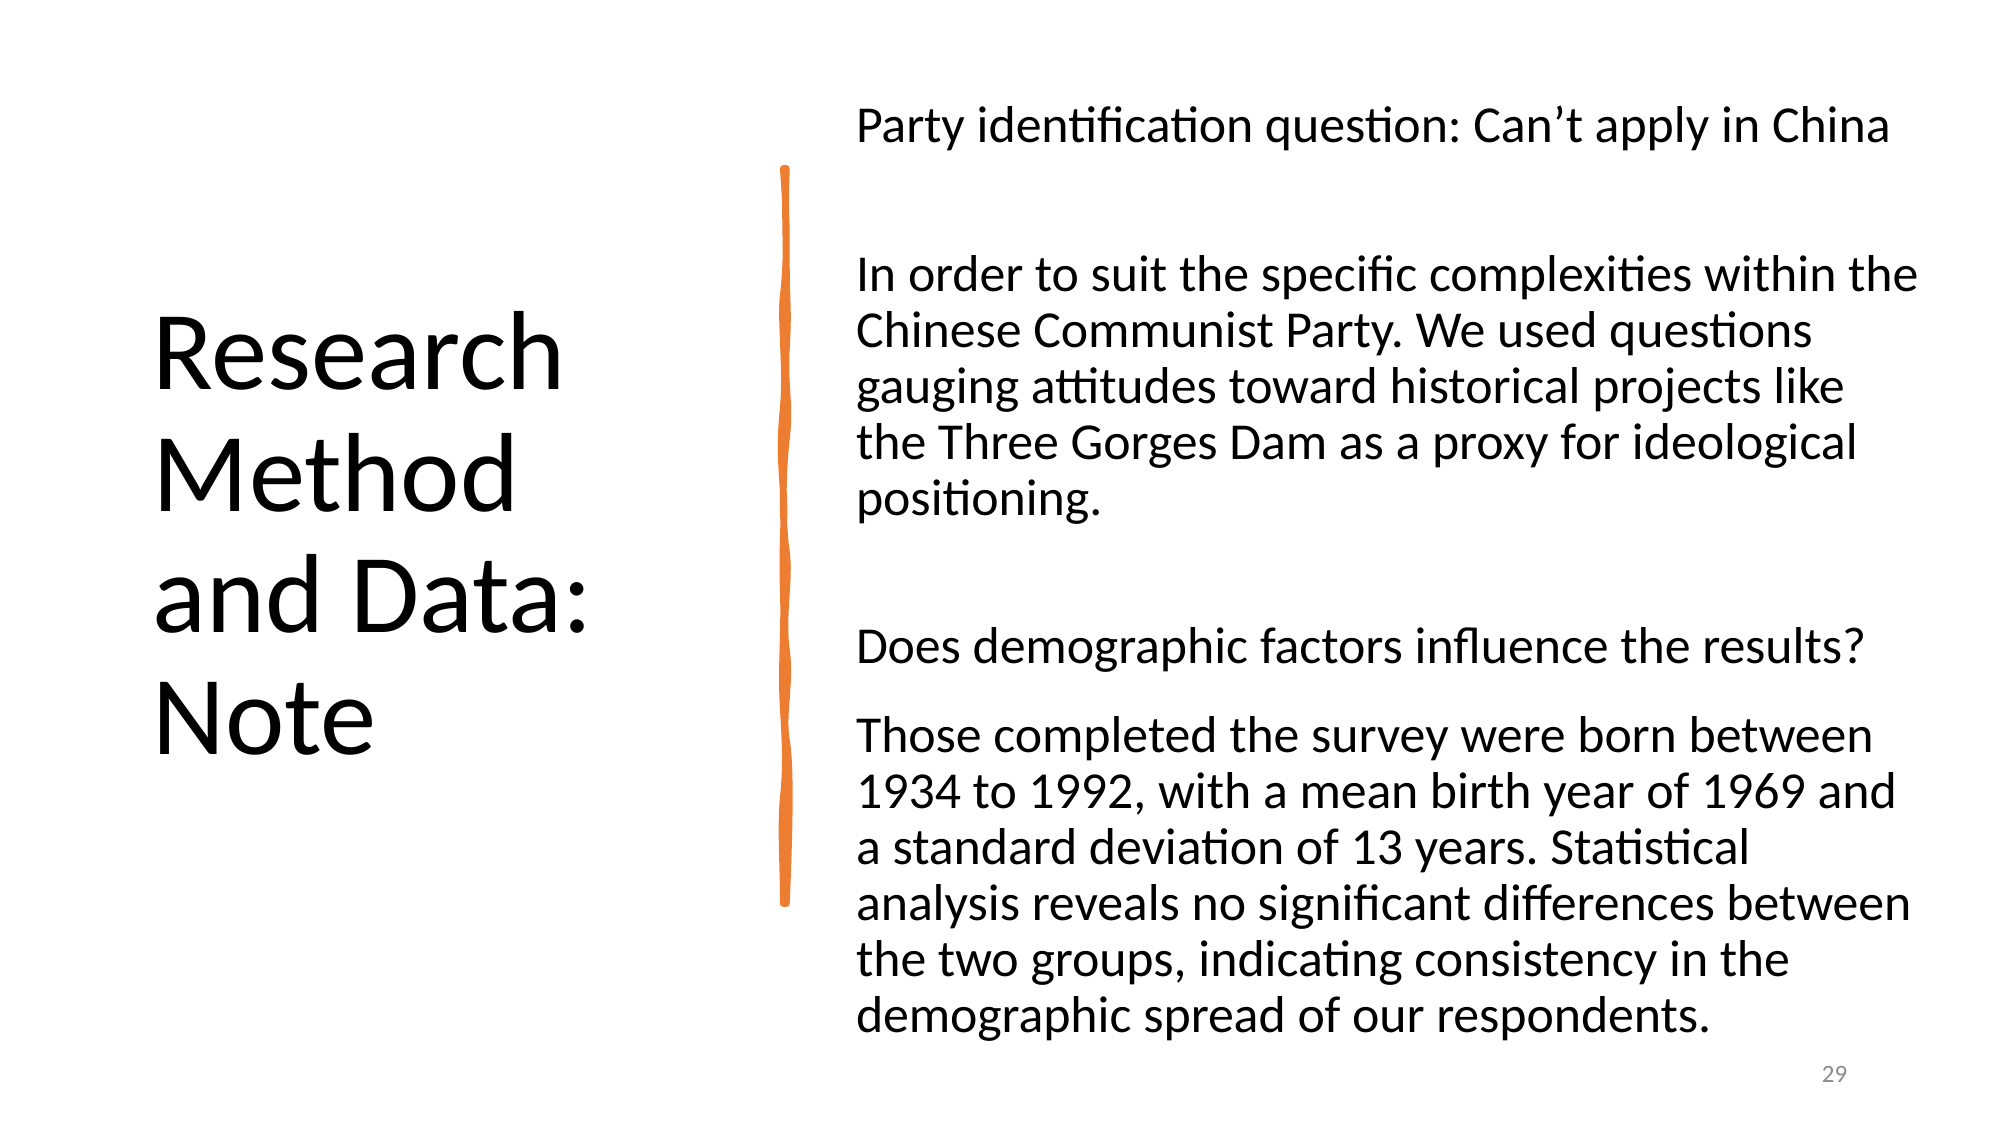

# Research Method and Data: Note
Party identification question: Can’t apply in China

In order to suit the specific complexities within the Chinese Communist Party. We used questions gauging attitudes toward historical projects like the Three Gorges Dam as a proxy for ideological positioning.

Does demographic factors influence the results?
Those completed the survey were born between 1934 to 1992, with a mean birth year of 1969 and a standard deviation of 13 years. Statistical analysis reveals no significant differences between the two groups, indicating consistency in the demographic spread of our respondents.

29